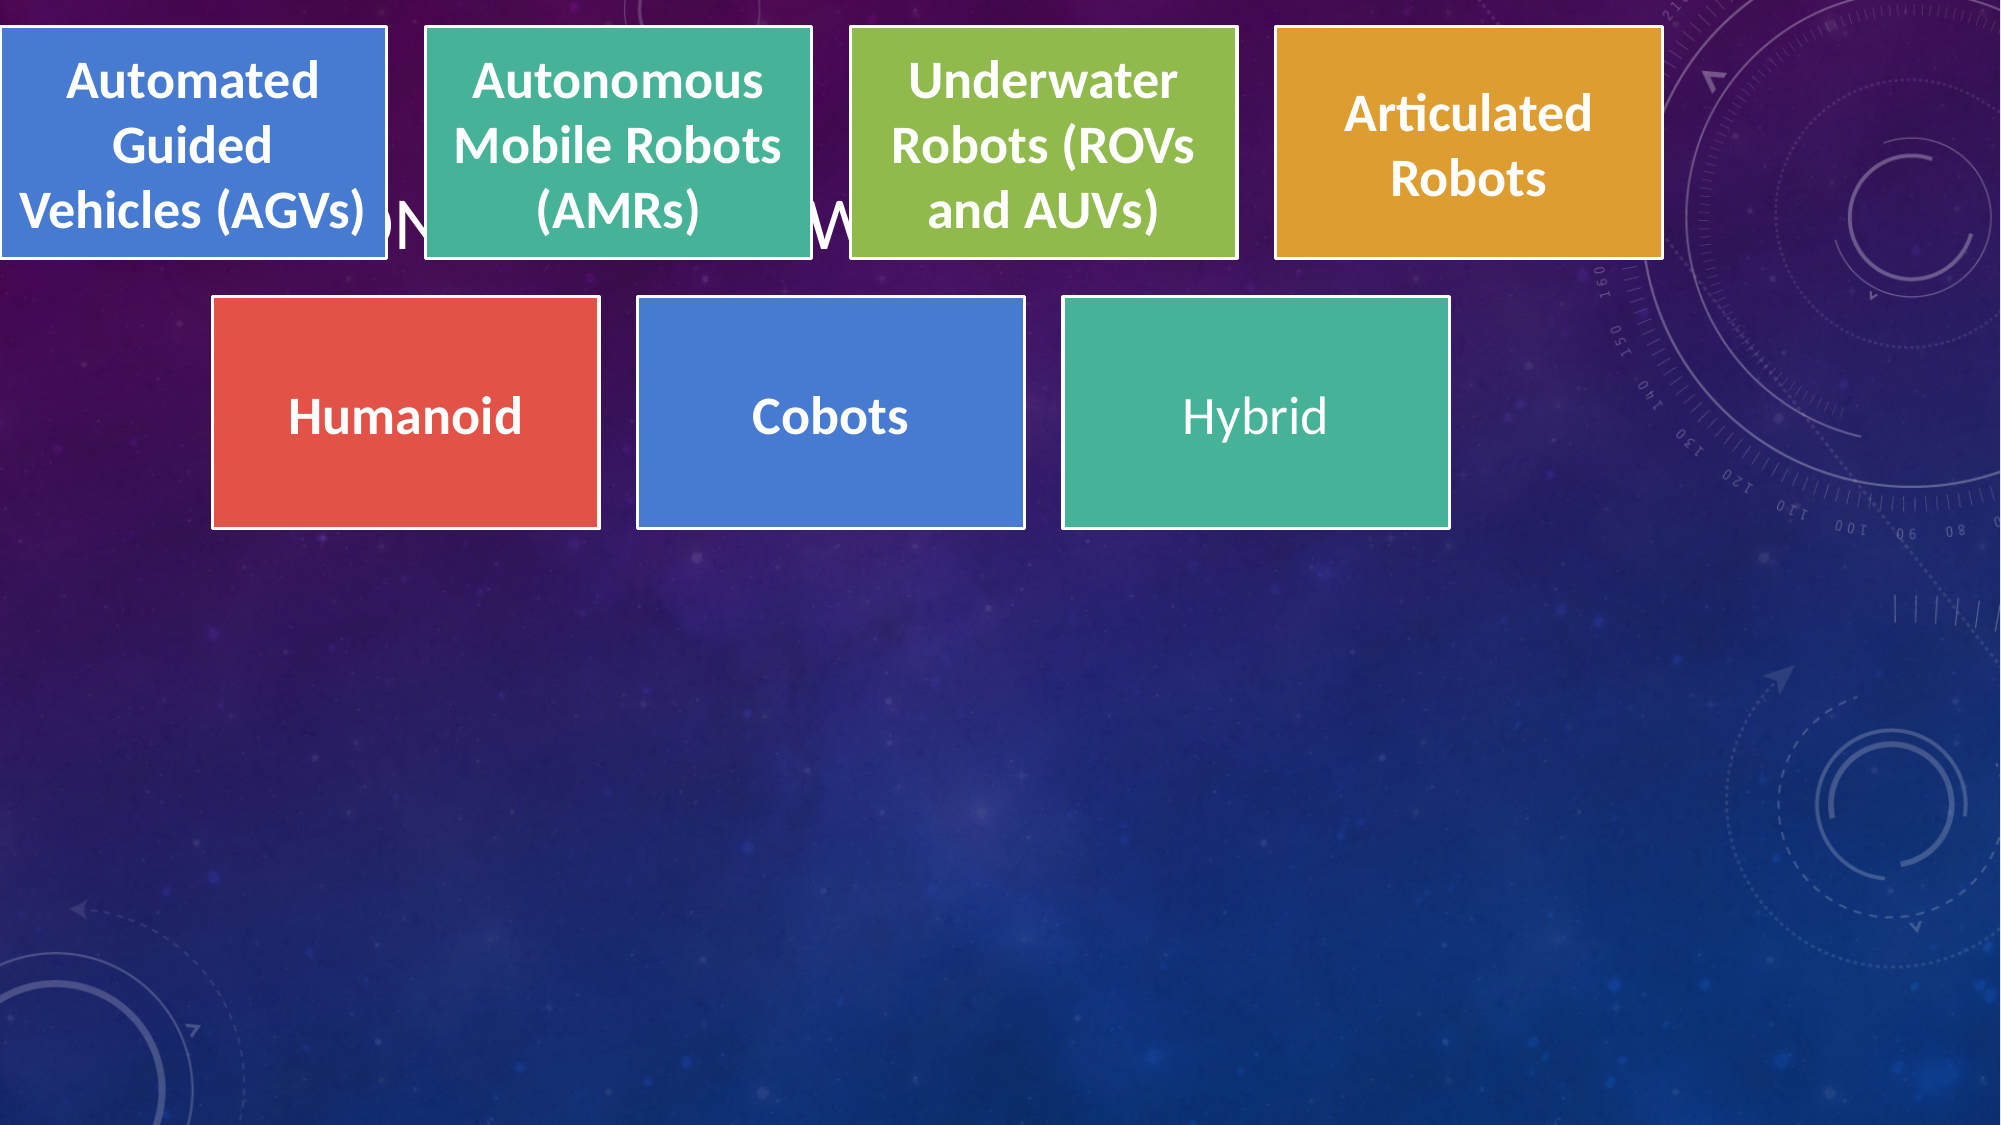

# Common types of hw robots
Automated Guided Vehicles (AGVs)
Autonomous Mobile Robots (AMRs)
Underwater Robots (ROVs and AUVs)
Articulated Robots
Humanoid
Cobots
Hybrid